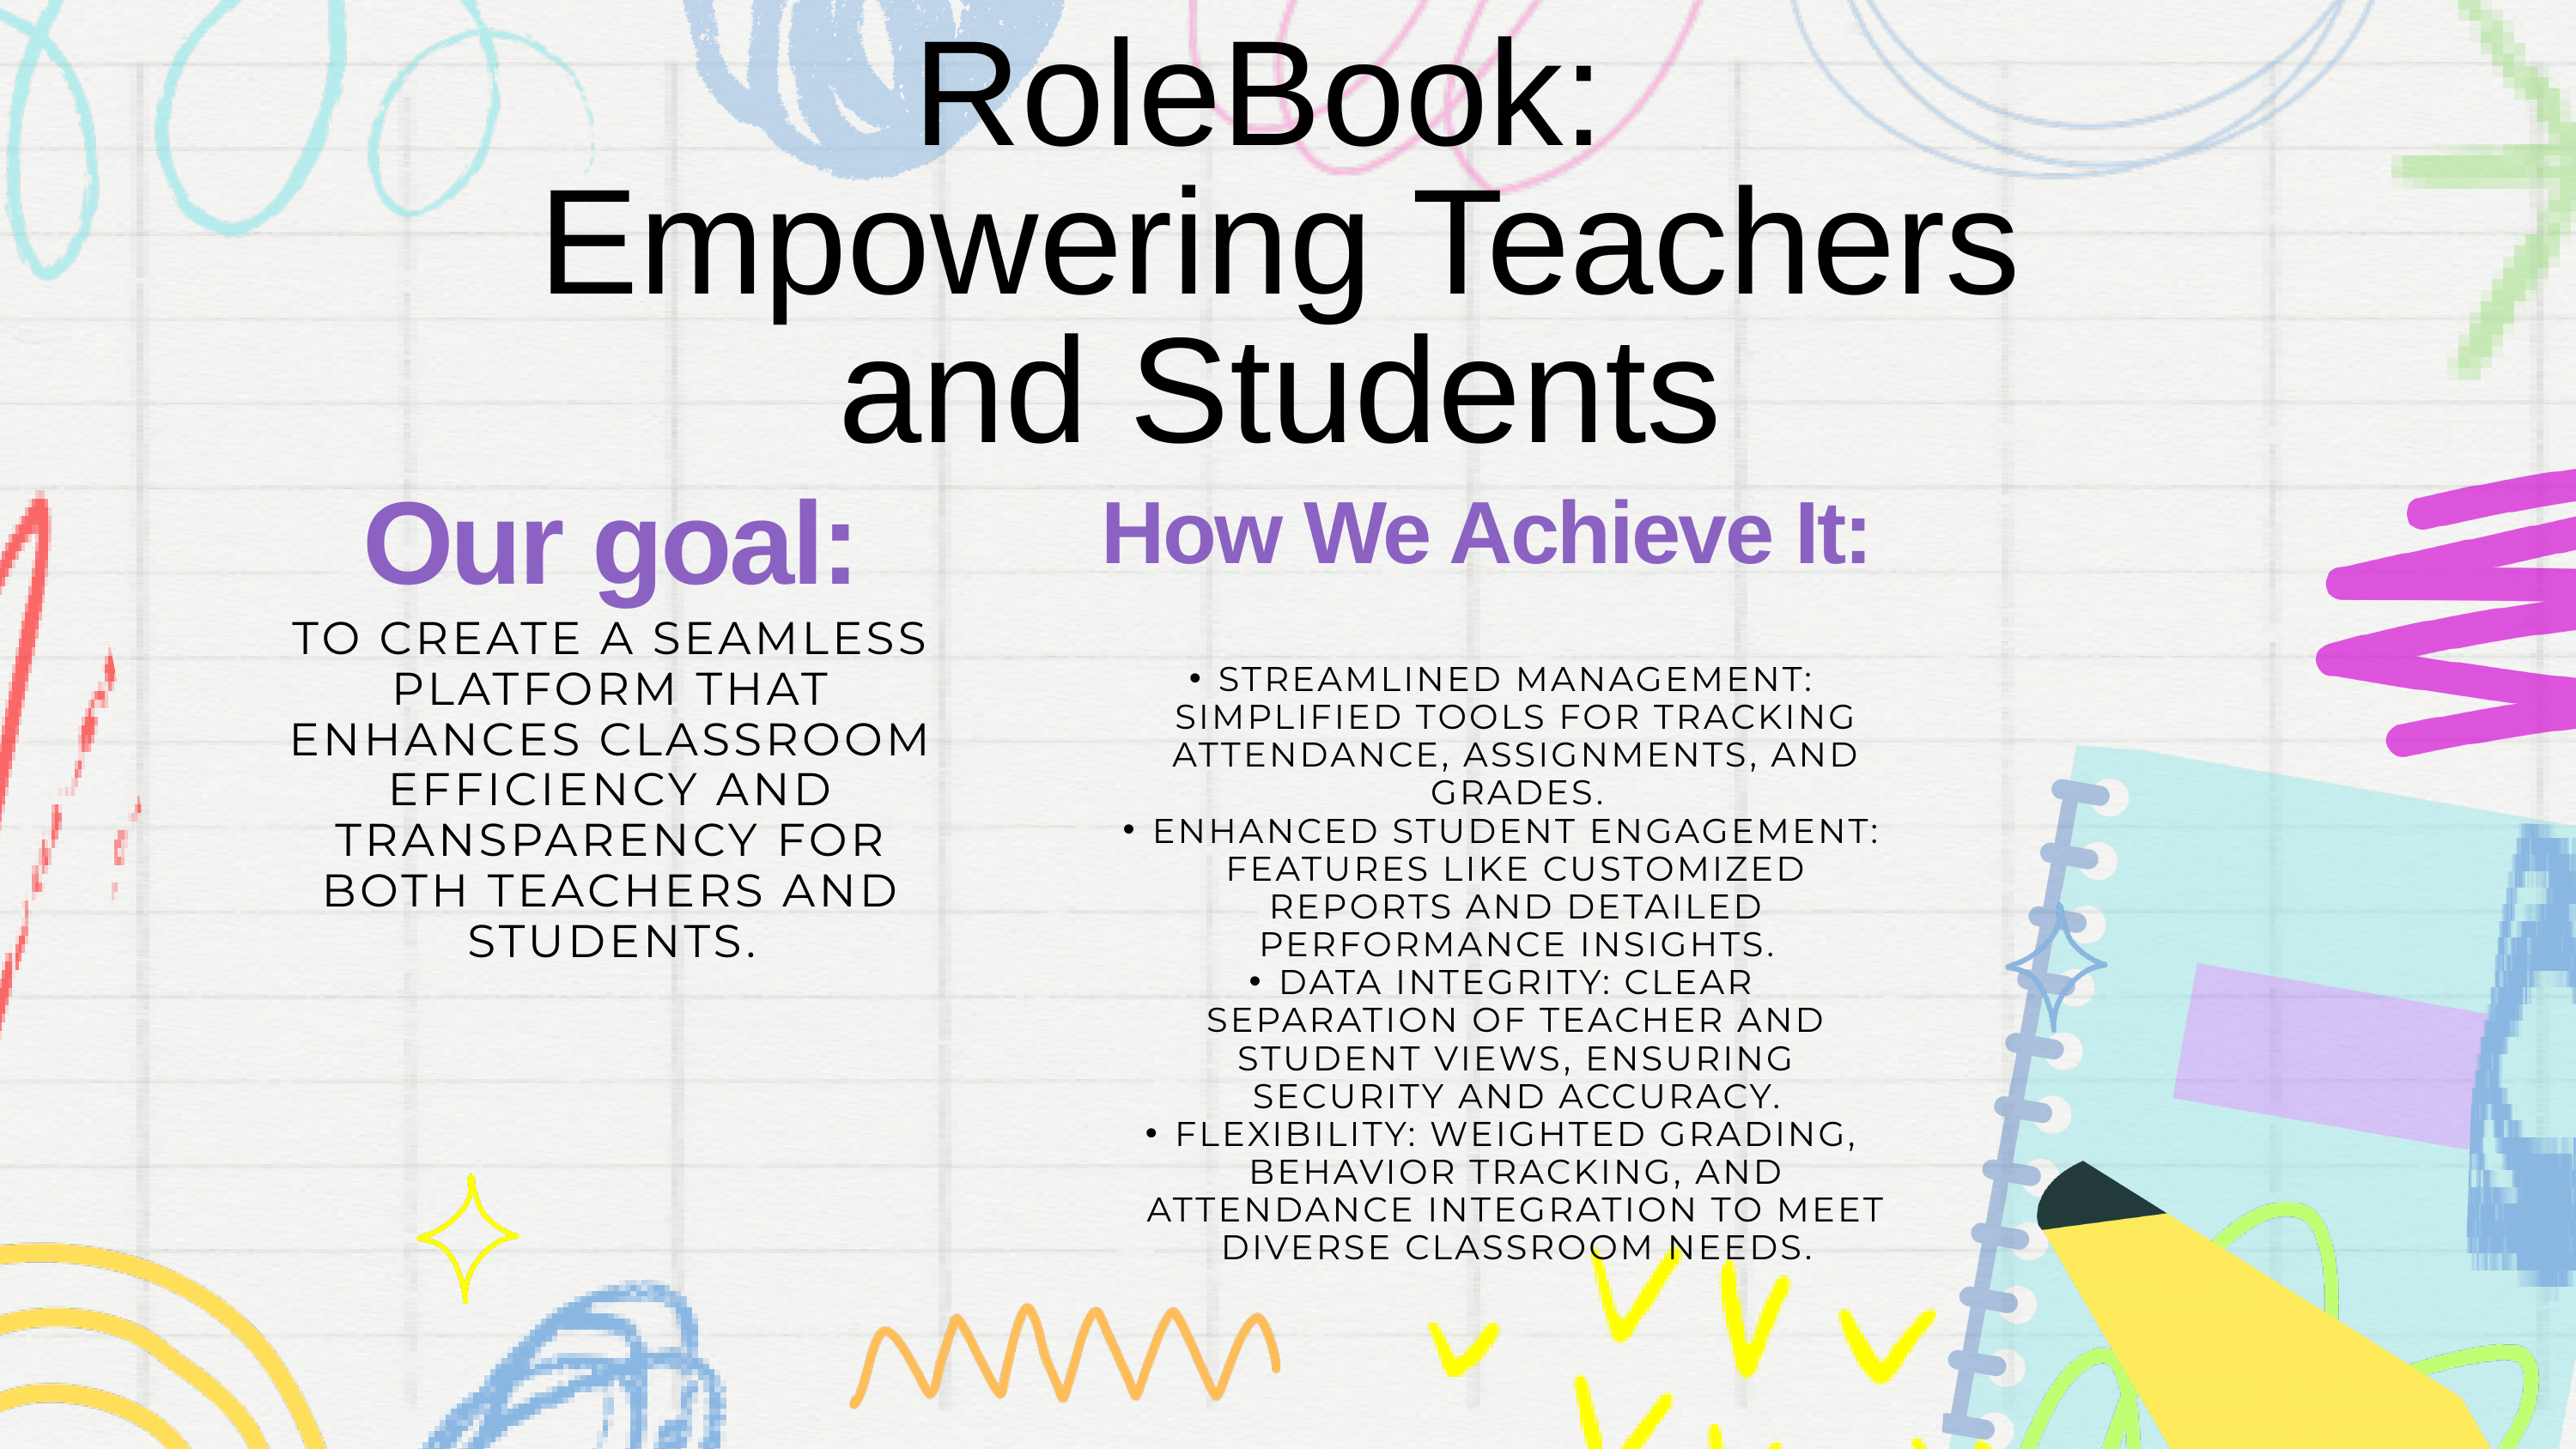

RoleBook:
Empowering Teachers and Students

Our goal:
TO CREATE A SEAMLESS PLATFORM THAT ENHANCES CLASSROOM EFFICIENCY AND TRANSPARENCY FOR BOTH TEACHERS AND STUDENTS.
How We Achieve It:

STREAMLINED MANAGEMENT: SIMPLIFIED TOOLS FOR TRACKING ATTENDANCE, ASSIGNMENTS, AND GRADES.
ENHANCED STUDENT ENGAGEMENT: FEATURES LIKE CUSTOMIZED REPORTS AND DETAILED PERFORMANCE INSIGHTS.
DATA INTEGRITY: CLEAR SEPARATION OF TEACHER AND STUDENT VIEWS, ENSURING SECURITY AND ACCURACY.
FLEXIBILITY: WEIGHTED GRADING, BEHAVIOR TRACKING, AND ATTENDANCE INTEGRATION TO MEET DIVERSE CLASSROOM NEEDS.